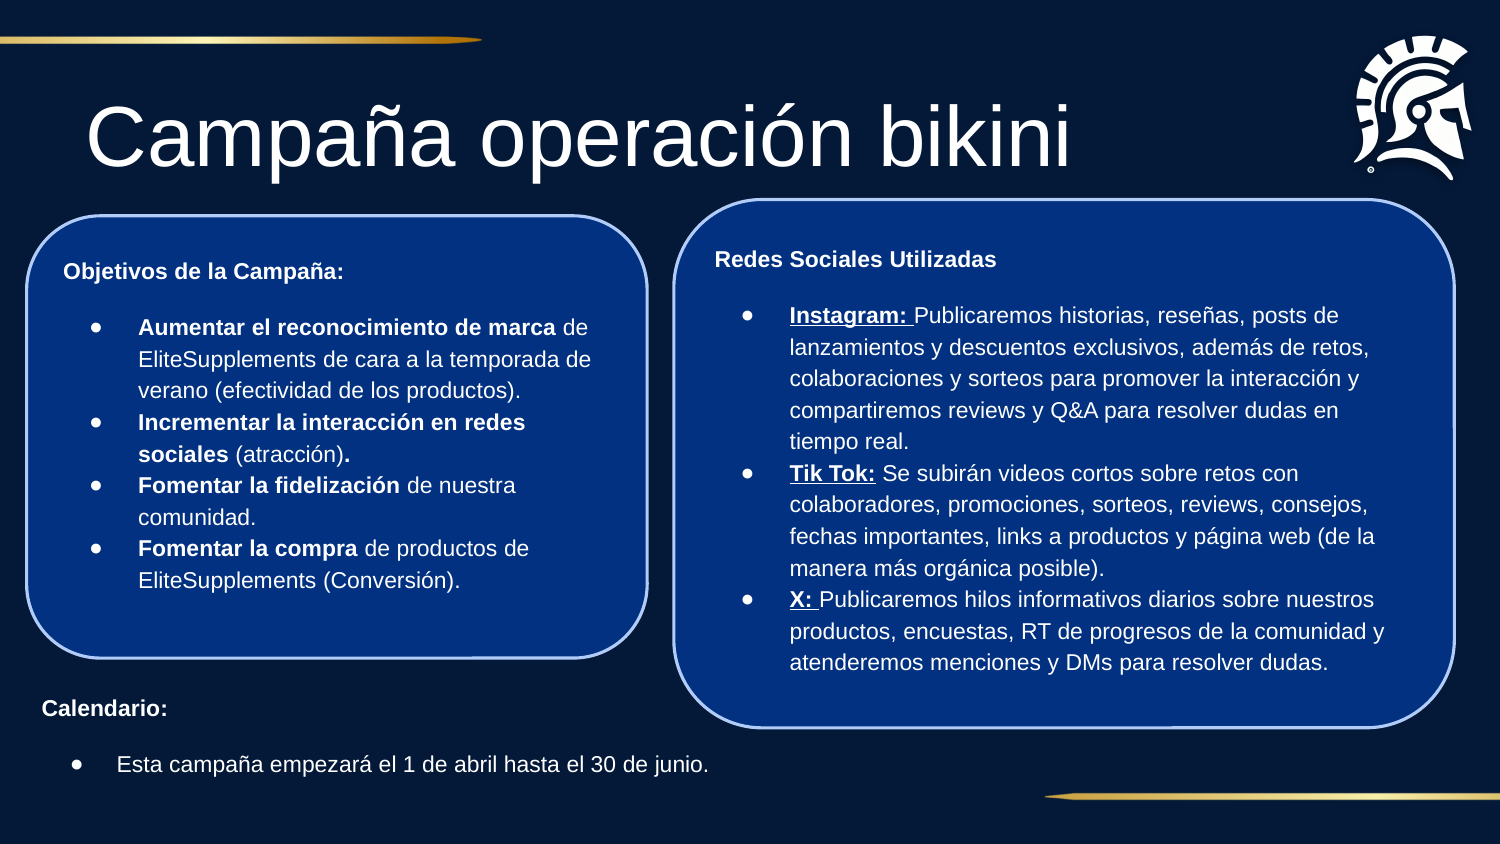

Campaña operación bikini
Redes Sociales Utilizadas
Instagram: Publicaremos historias, reseñas, posts de lanzamientos y descuentos exclusivos, además de retos, colaboraciones y sorteos para promover la interacción y compartiremos reviews y Q&A para resolver dudas en tiempo real.
Tik Tok: Se subirán videos cortos sobre retos con colaboradores, promociones, sorteos, reviews, consejos, fechas importantes, links a productos y página web (de la manera más orgánica posible).
X: Publicaremos hilos informativos diarios sobre nuestros productos, encuestas, RT de progresos de la comunidad y atenderemos menciones y DMs para resolver dudas.

Objetivos de la Campaña:
Aumentar el reconocimiento de marca de EliteSupplements de cara a la temporada de verano (efectividad de los productos).
Incrementar la interacción en redes sociales (atracción).
Fomentar la fidelización de nuestra comunidad.
Fomentar la compra de productos de EliteSupplements (Conversión).

Calendario:
Esta campaña empezará el 1 de abril hasta el 30 de junio.